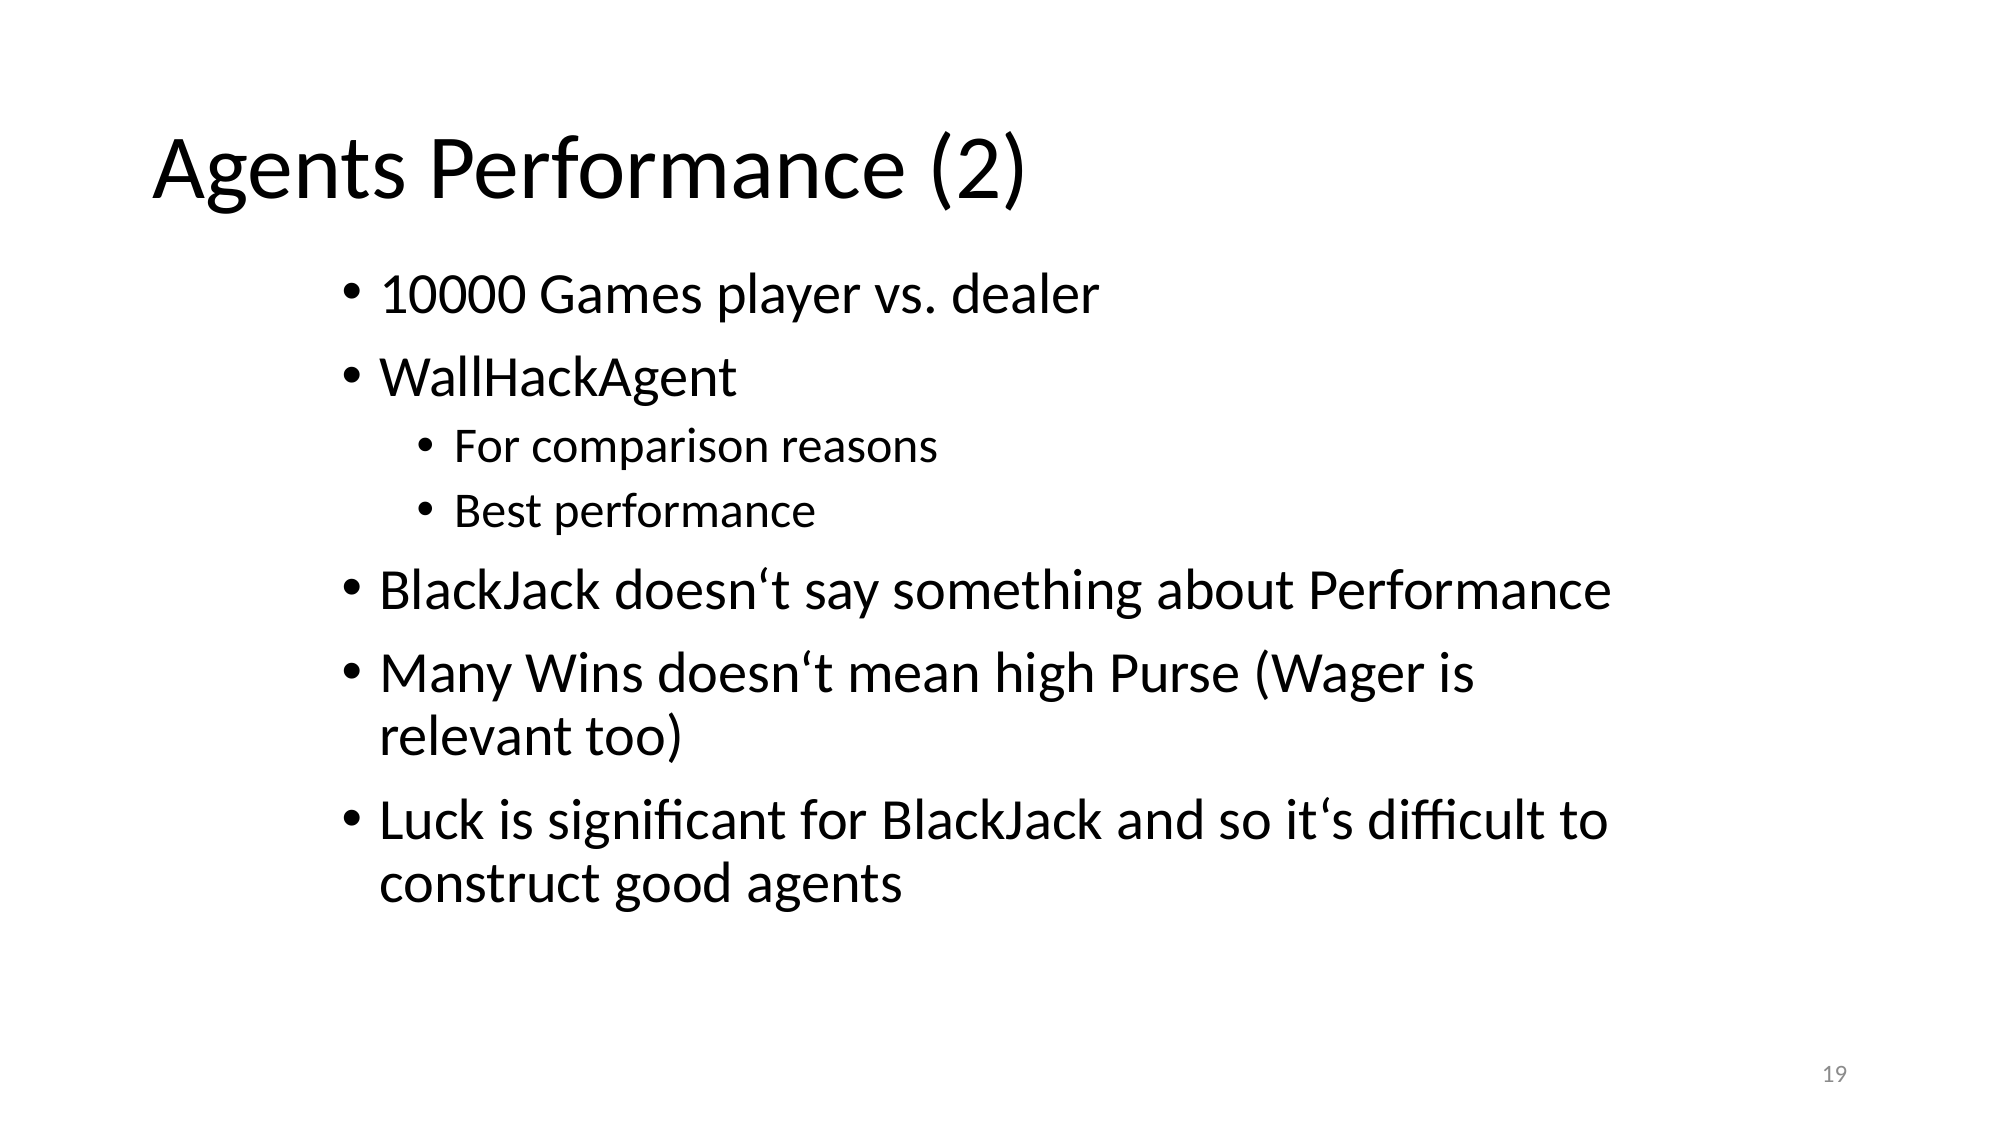

# Agents Performance (2)
10000 Games player vs. dealer
WallHackAgent
For comparison reasons
Best performance
BlackJack doesn‘t say something about Performance
Many Wins doesn‘t mean high Purse (Wager is relevant too)
Luck is significant for BlackJack and so it‘s difficult to construct good agents

19